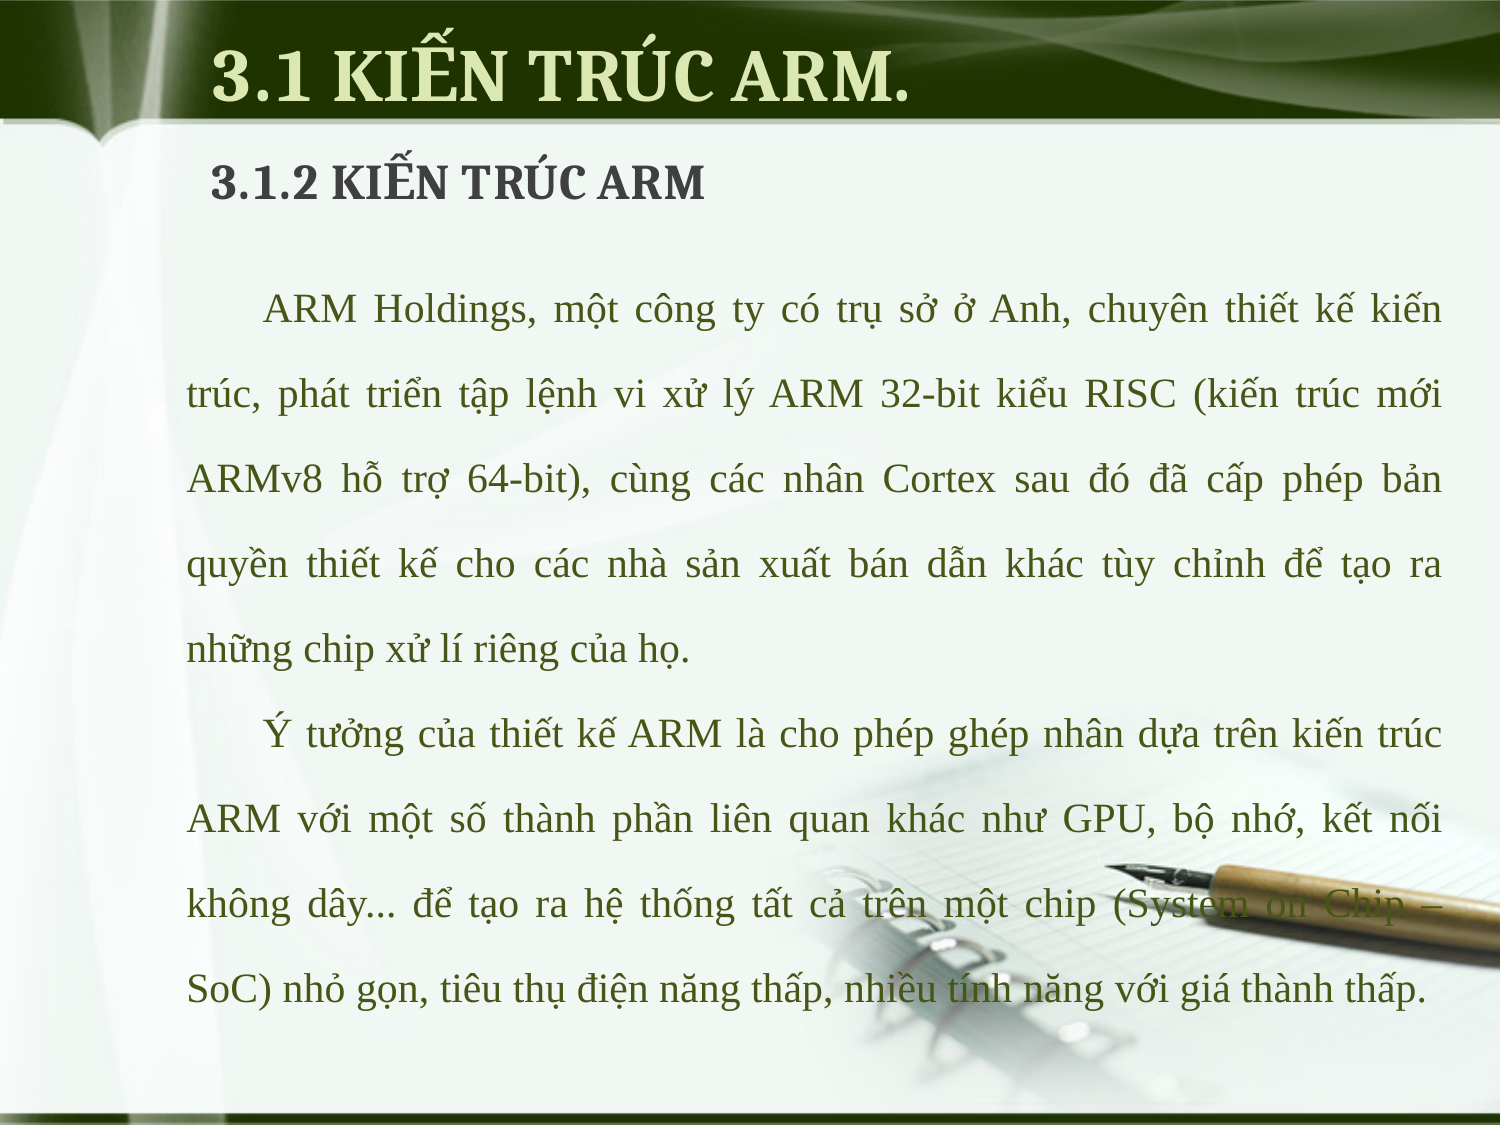

# 3.1 KIẾN TRÚC ARM.
3.1.2 KIẾN TRÚC ARM
ARM Holdings, một công ty có trụ sở ở Anh, chuyên thiết kế kiến trúc, phát triển tập lệnh vi xử lý ARM 32-bit kiểu RISC (kiến trúc mới ARMv8 hỗ trợ 64-bit), cùng các nhân Cortex sau đó đã cấp phép bản quyền thiết kế cho các nhà sản xuất bán dẫn khác tùy chỉnh để tạo ra những chip xử lí riêng của họ.
Ý tưởng của thiết kế ARM là cho phép ghép nhân dựa trên kiến trúc ARM với một số thành phần liên quan khác như GPU, bộ nhớ, kết nối không dây... để tạo ra hệ thống tất cả trên một chip (System on Chip – SoC) nhỏ gọn, tiêu thụ điện năng thấp, nhiều tính năng với giá thành thấp.